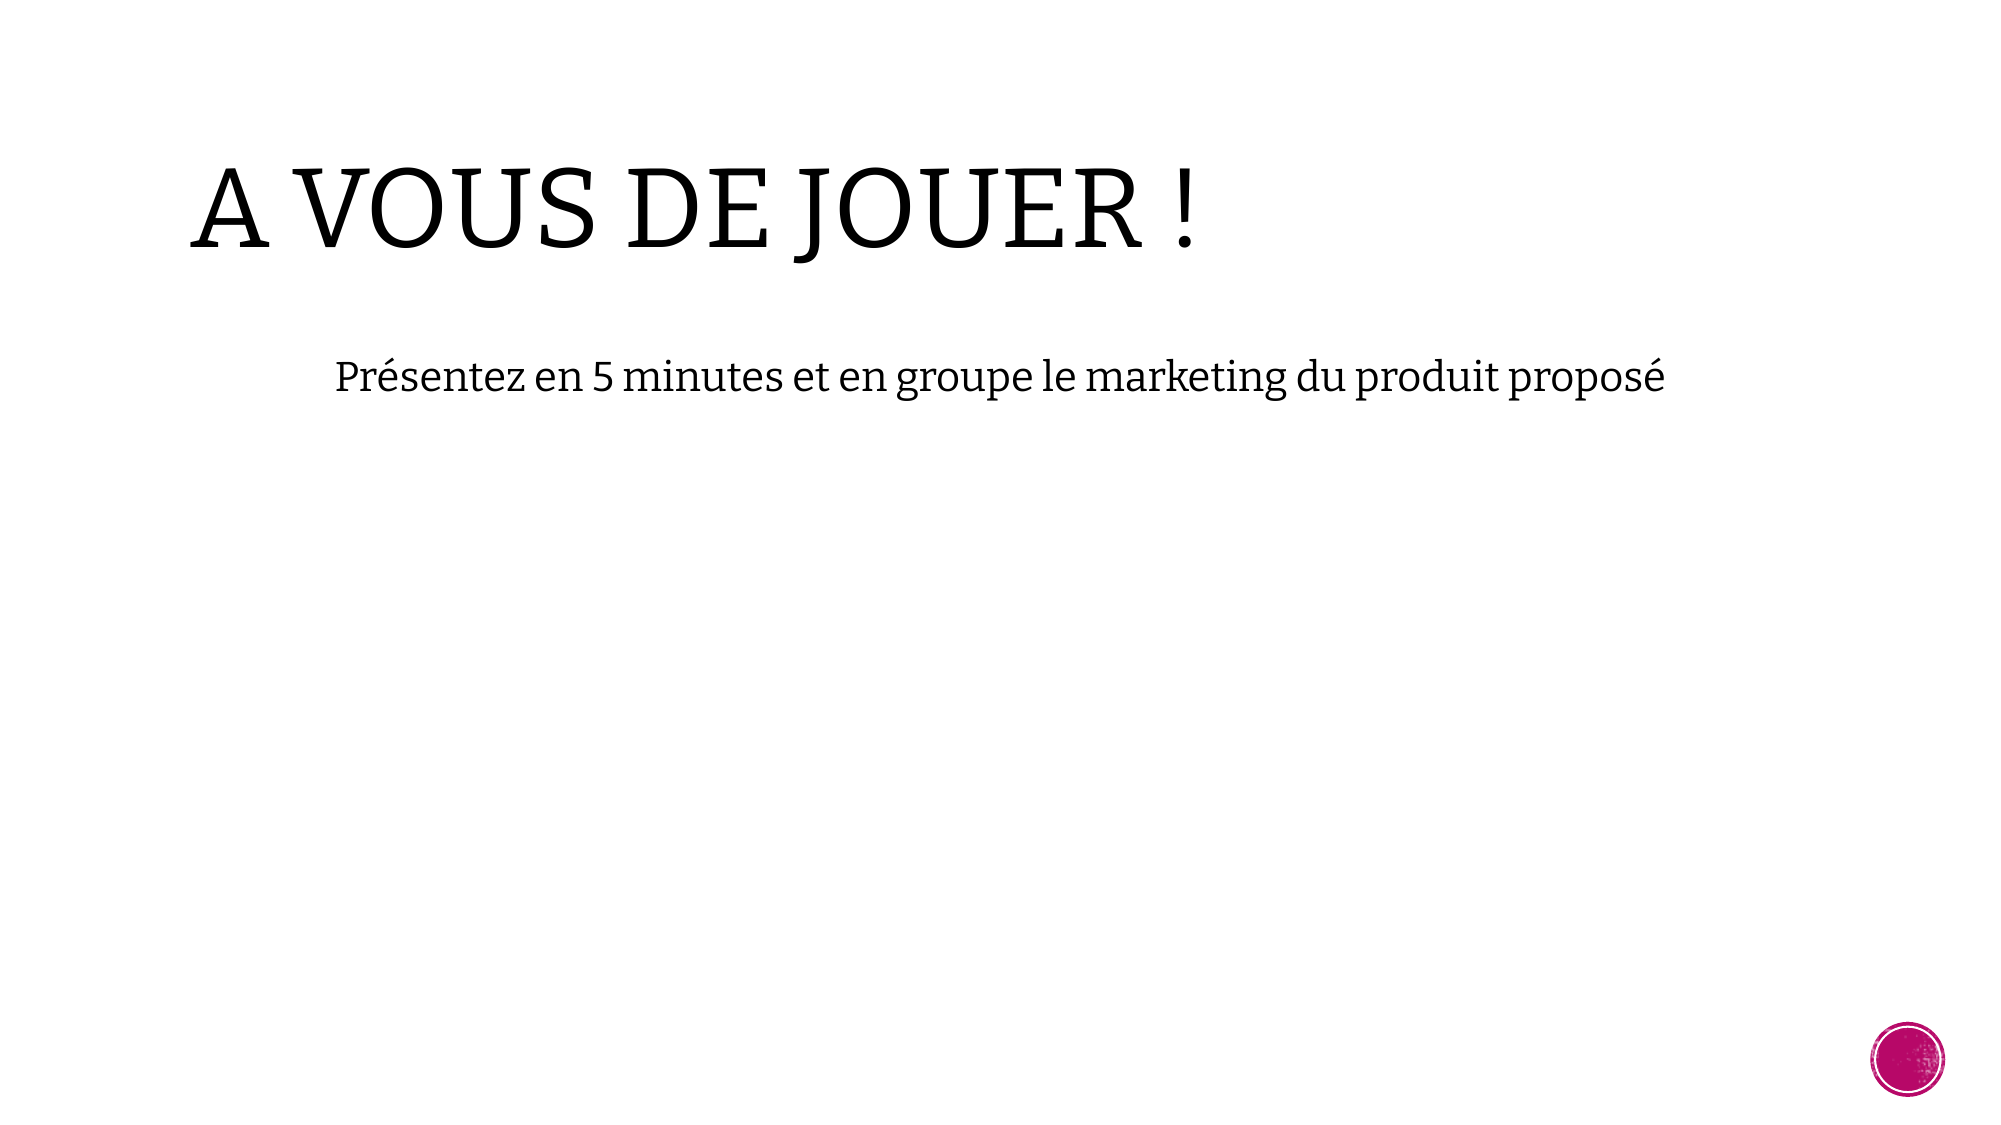

# A vous de jouer !
Présentez en 5 minutes et en groupe le marketing du produit proposé